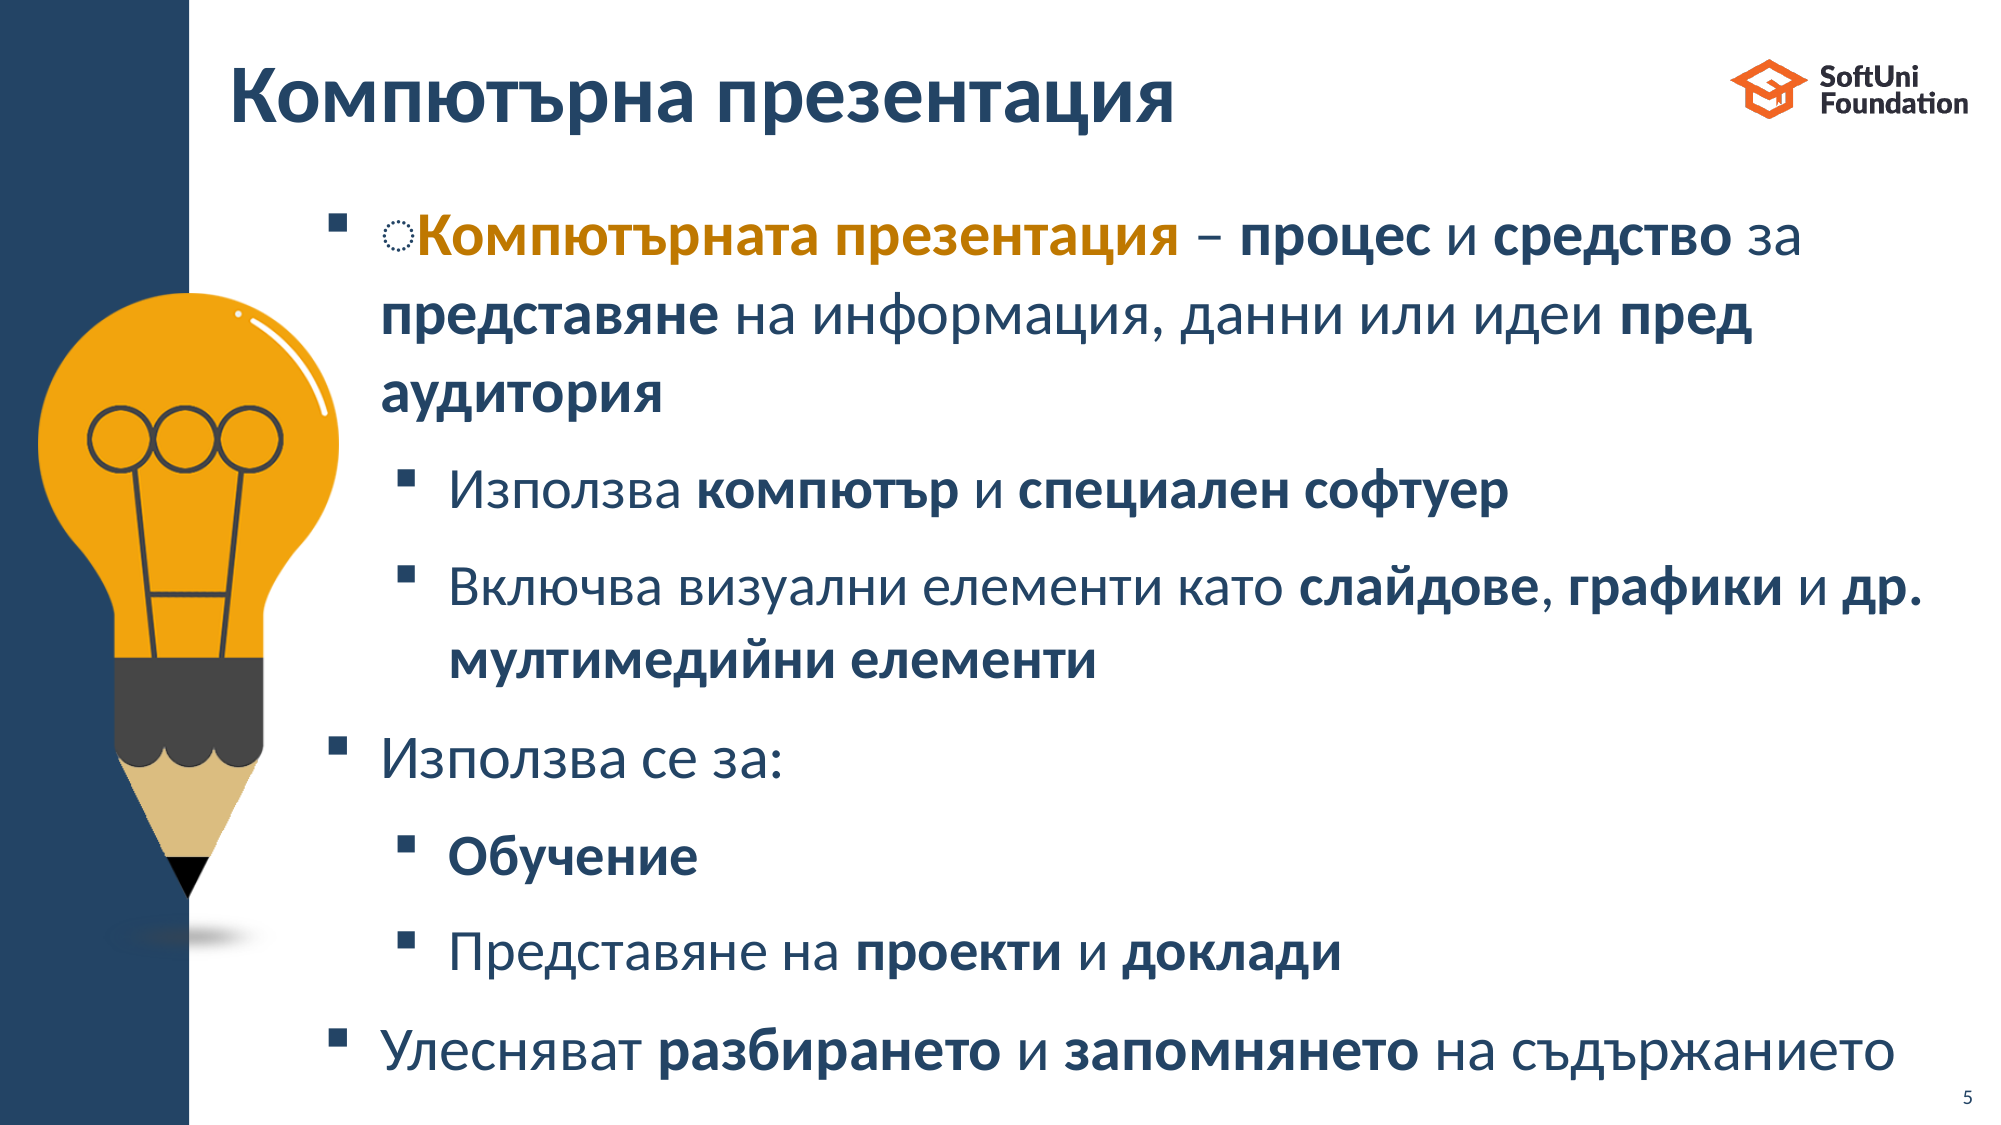

# Компютърна презентация
͏Компютърната презентация – процес и средство за представяне на информация, данни или идеи пред аудитория
Използва компютър и специален софтуер
Включва визуални елементи като слайдове, графики и др. мултимедийни елементи
Използва се за:
Обучение
Представяне на проекти и доклади
Улесняват разбирането и запомнянето на съдържанието
5